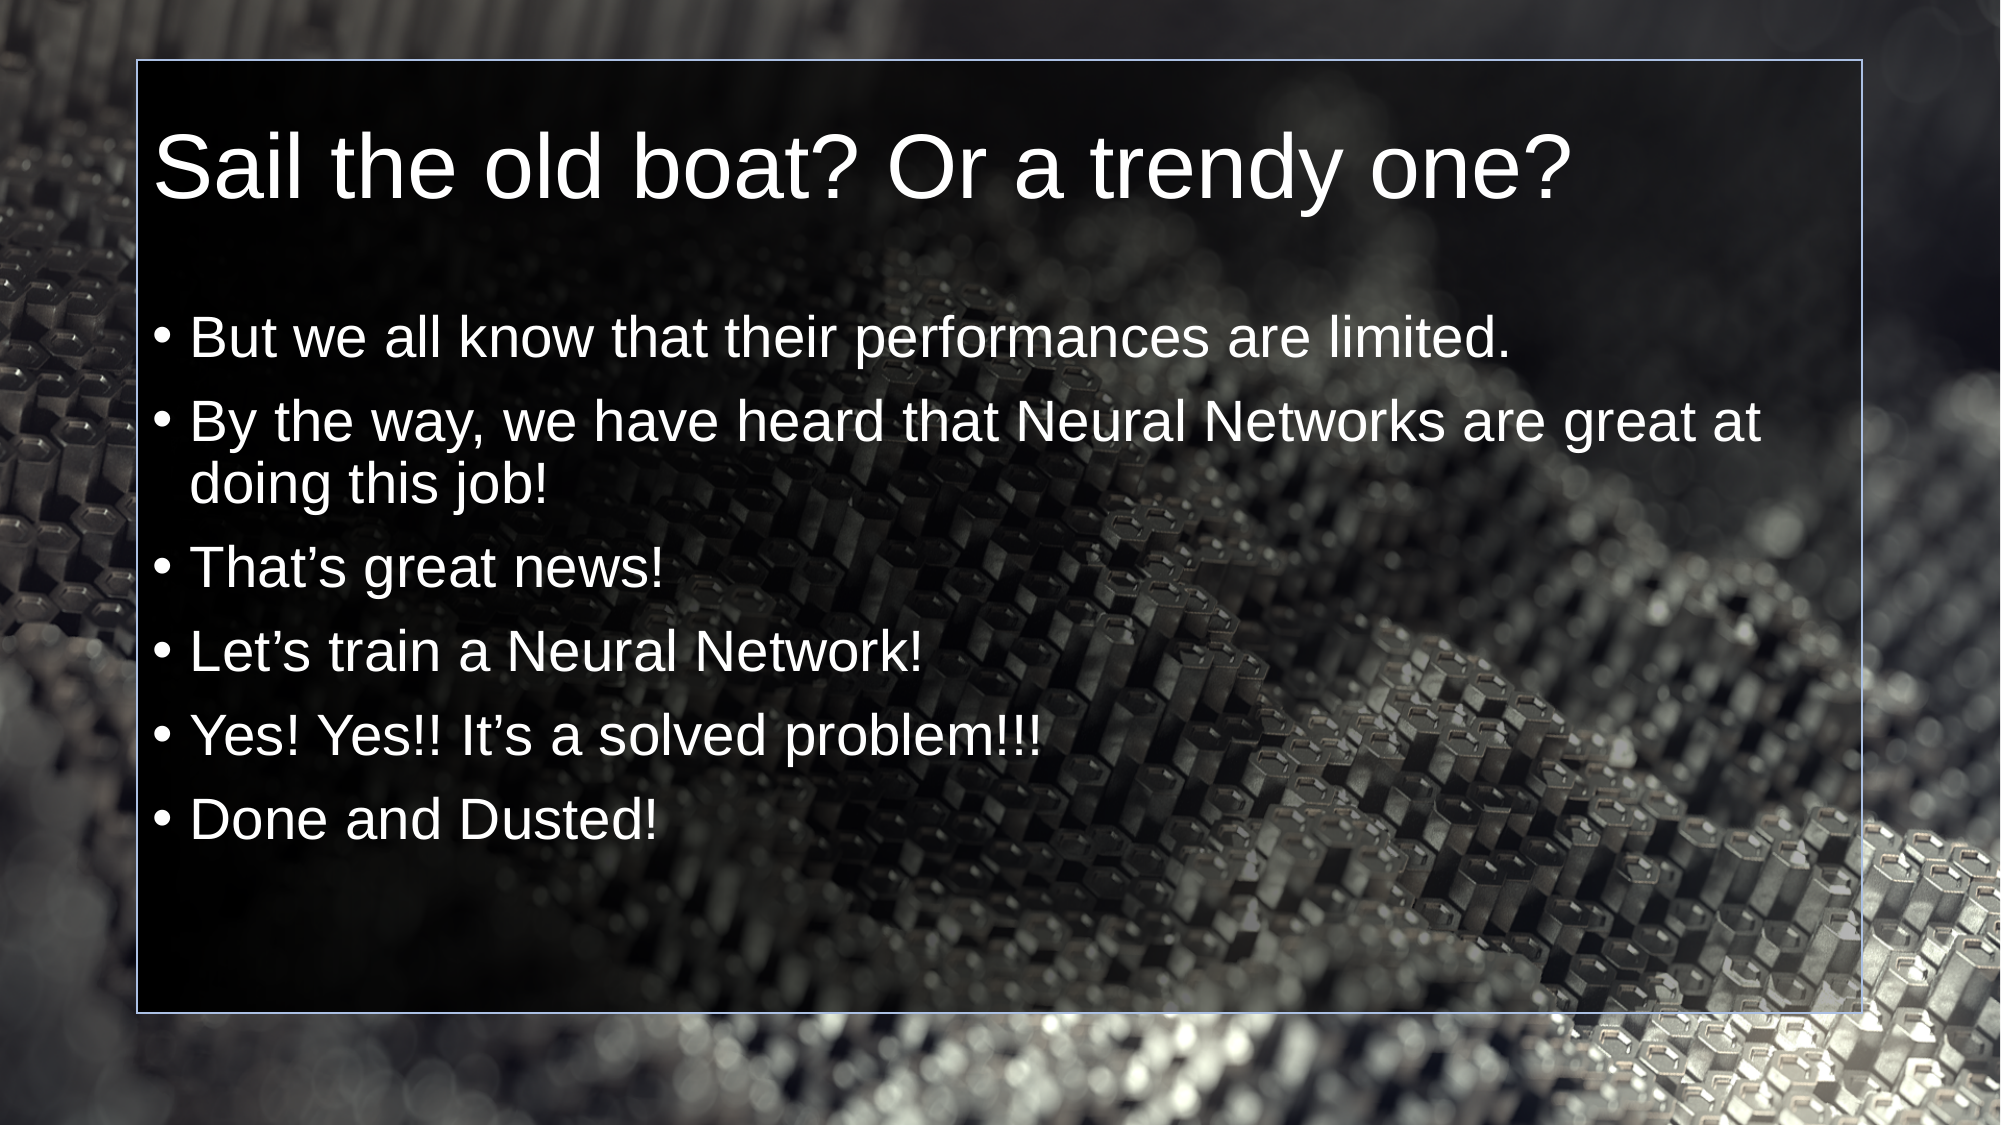

# Sail the old boat? Or a trendy one?
But we all know that their performances are limited.
By the way, we have heard that Neural Networks are great at doing this job!
That’s great news!
Let’s train a Neural Network!
Yes! Yes!! It’s a solved problem!!!
Done and Dusted!